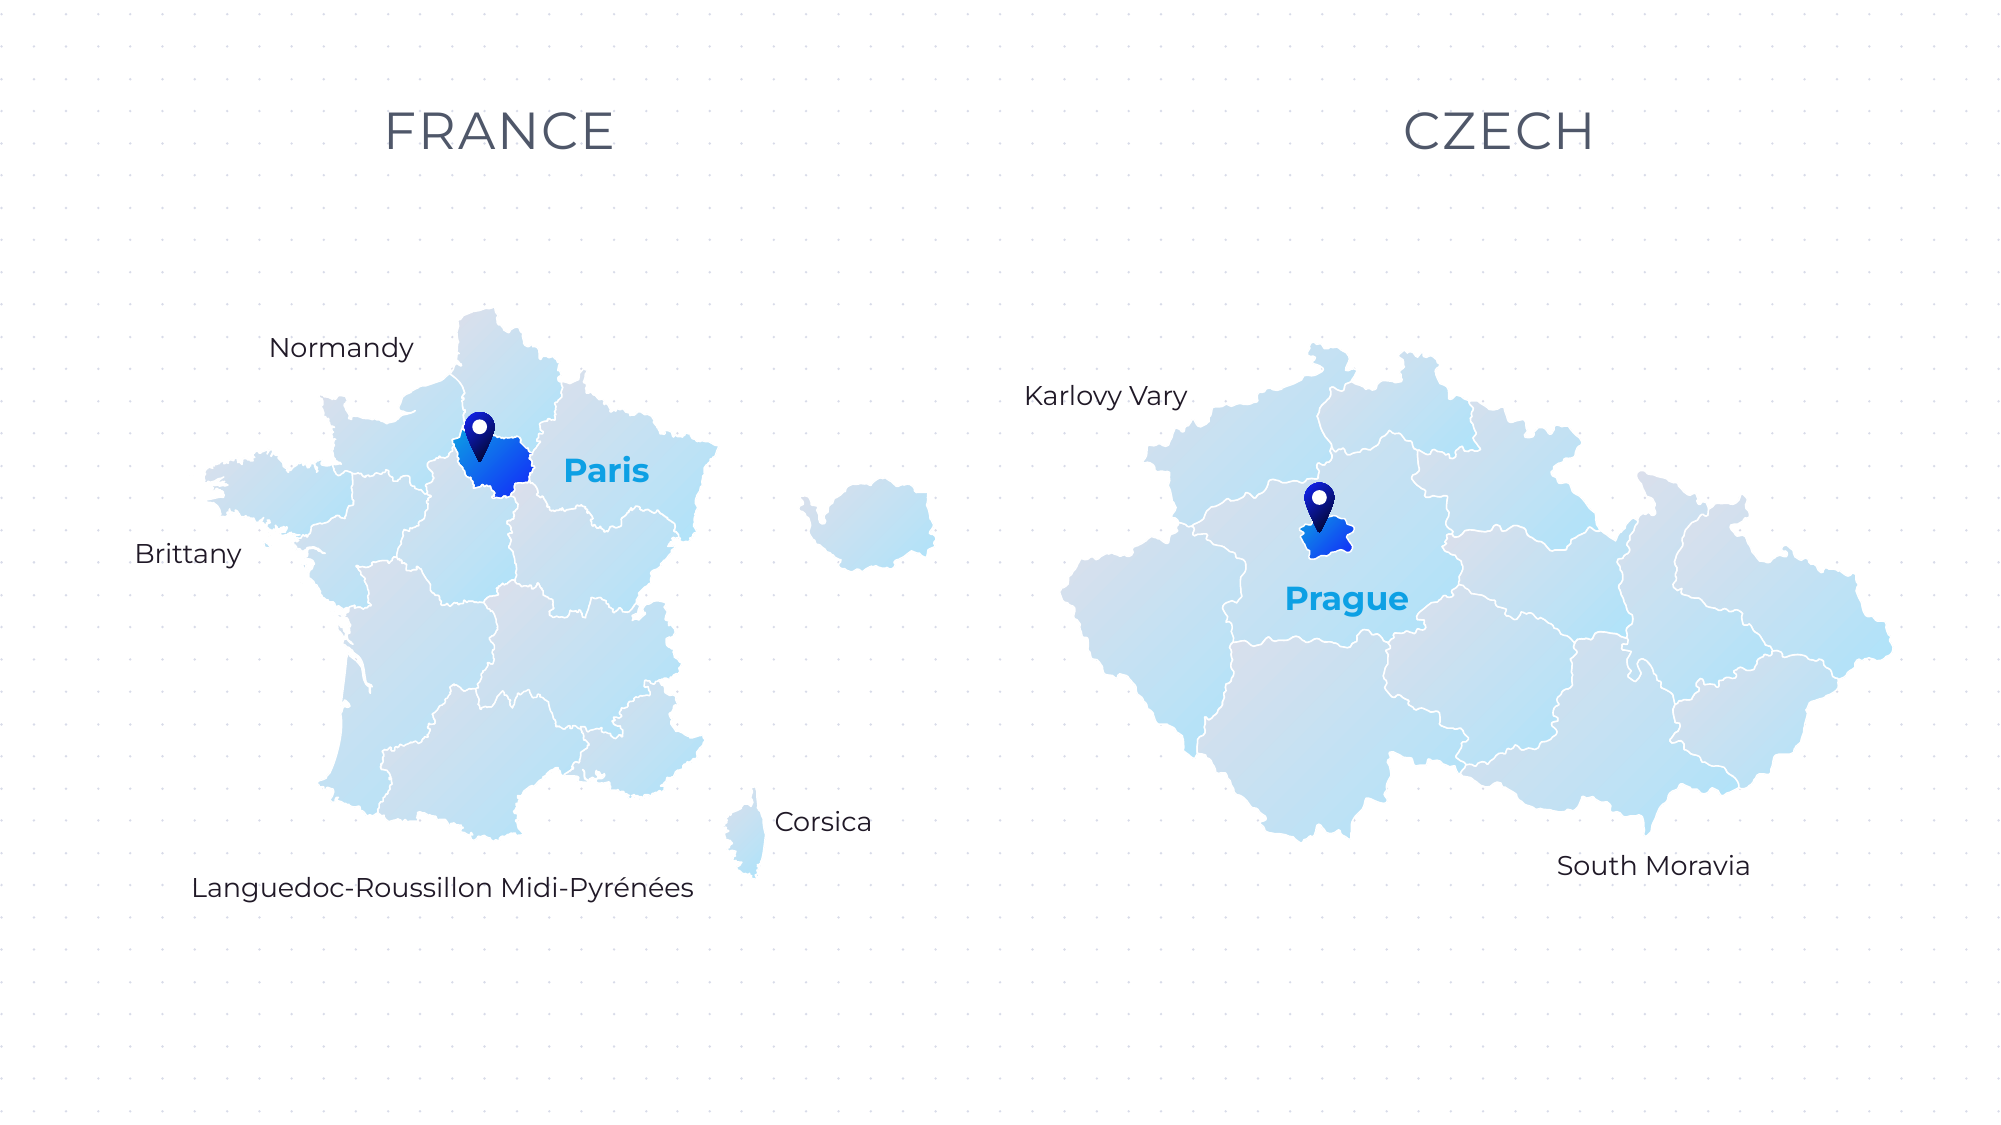

FRANCE
CZECH

Normandy
Paris
Brittany
Corsica
Languedoc-Roussillon Midi-Pyrénées

Karlovy Vary
Prague
South Moravia